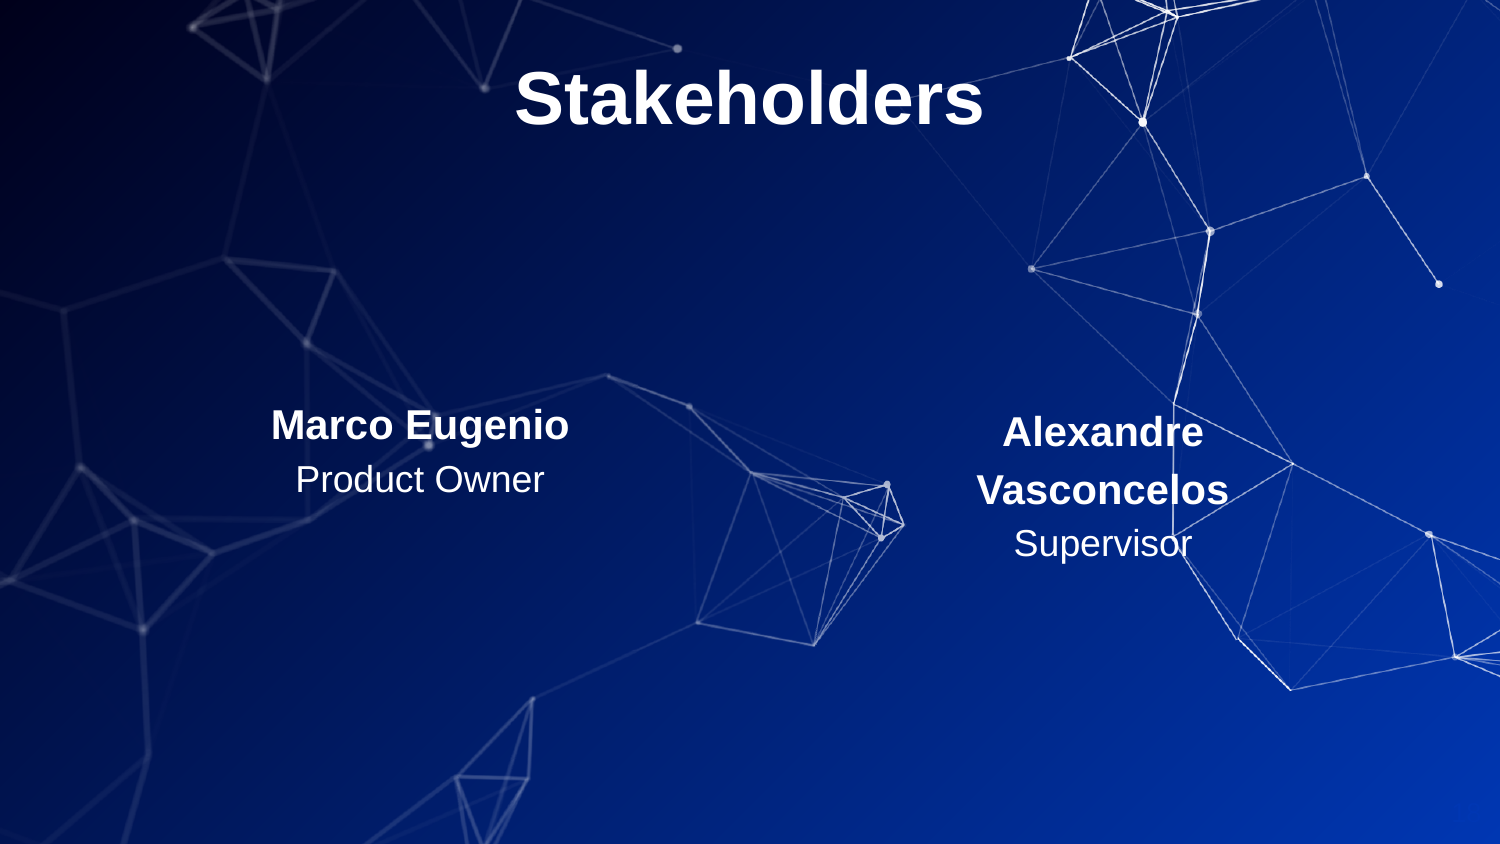

# Stakeholders
Marco Eugenio
Product Owner
Alexandre Vasconcelos
Supervisor
18